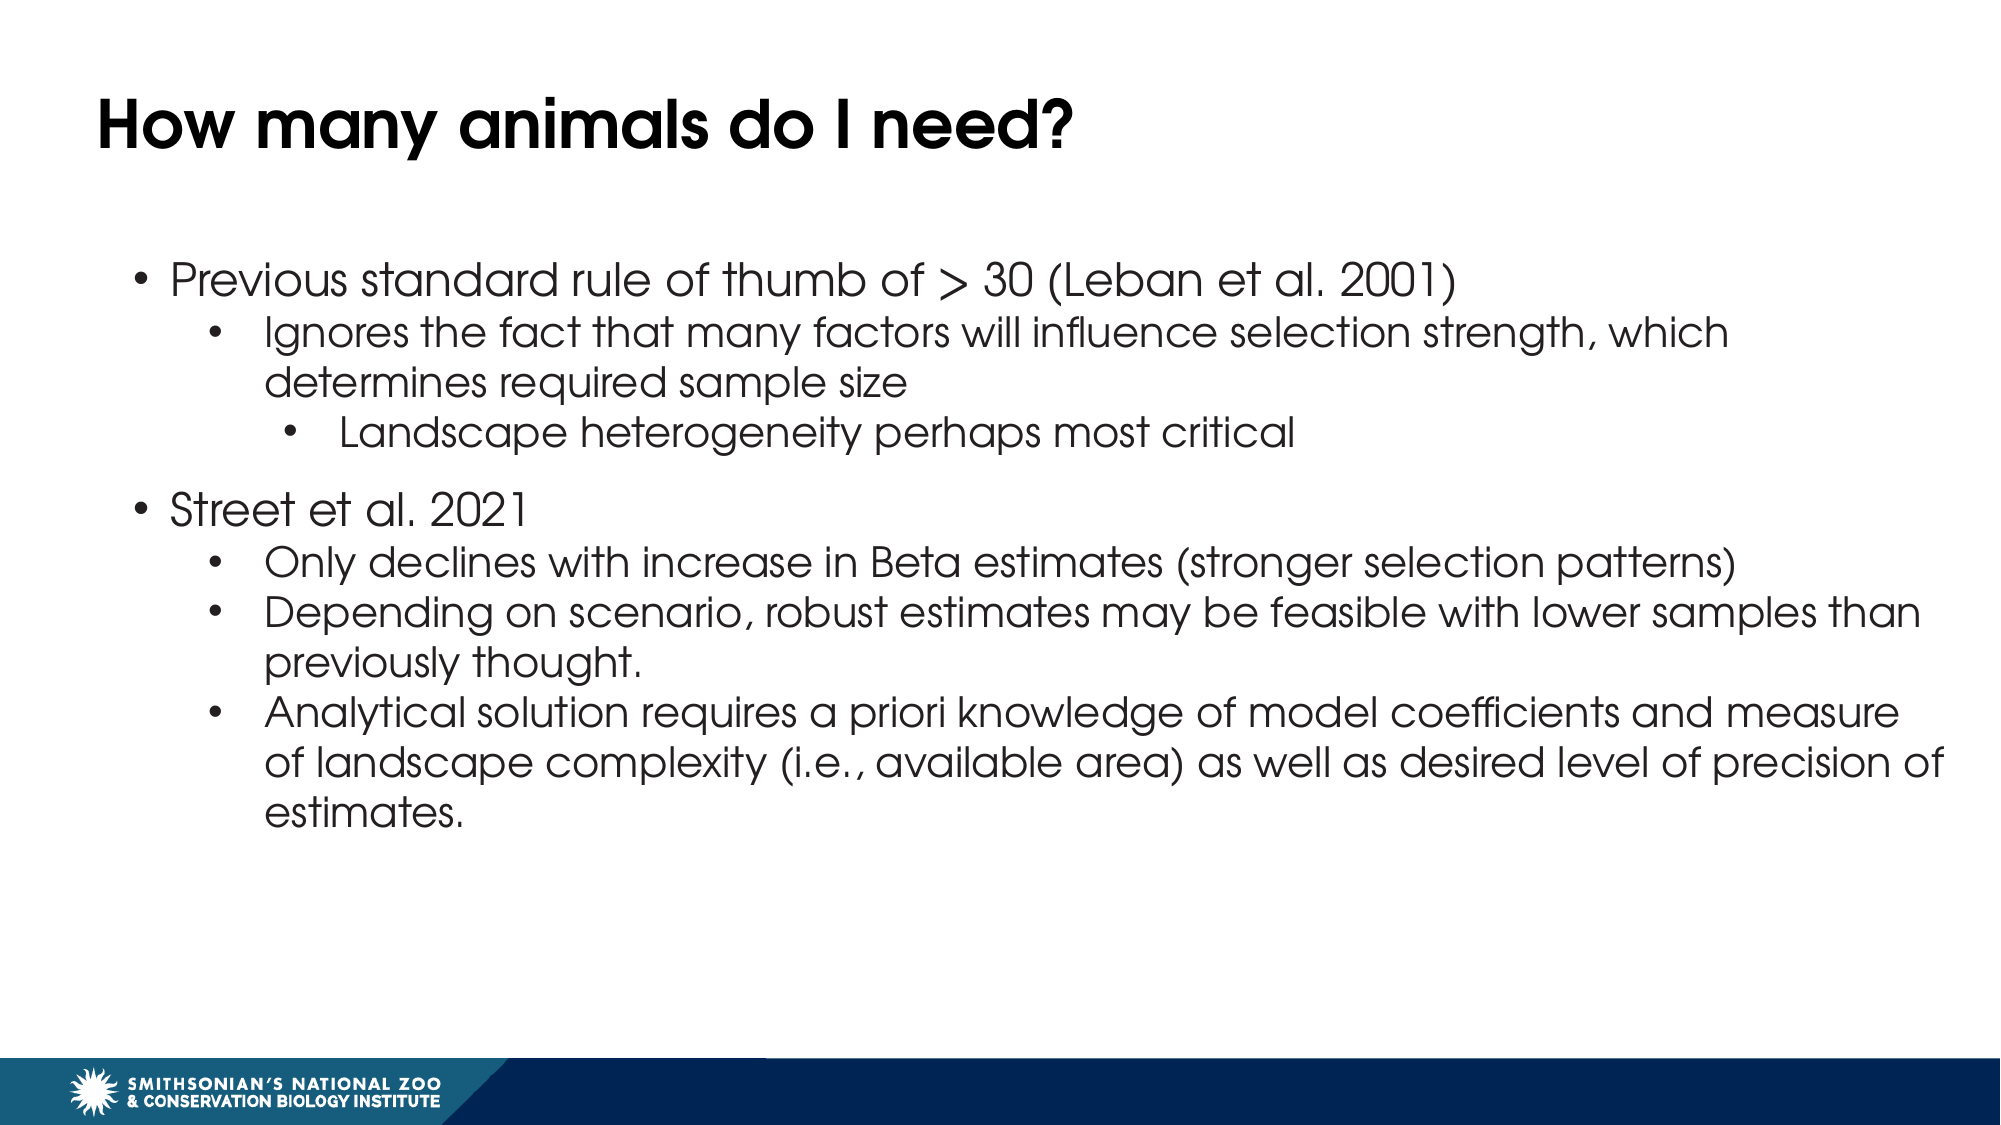

How many animals do I need?
Previous standard rule of thumb of > 30 (Leban et al. 2001)
Ignores the fact that many factors will influence selection strength, which determines required sample size
Landscape heterogeneity perhaps most critical

Street et al. 2021
Only declines with increase in Beta estimates (stronger selection patterns)
Depending on scenario, robust estimates may be feasible with lower samples than previously thought.
Analytical solution requires a priori knowledge of model coefficients and measure of landscape complexity (i.e., available area) as well as desired level of precision of estimates.